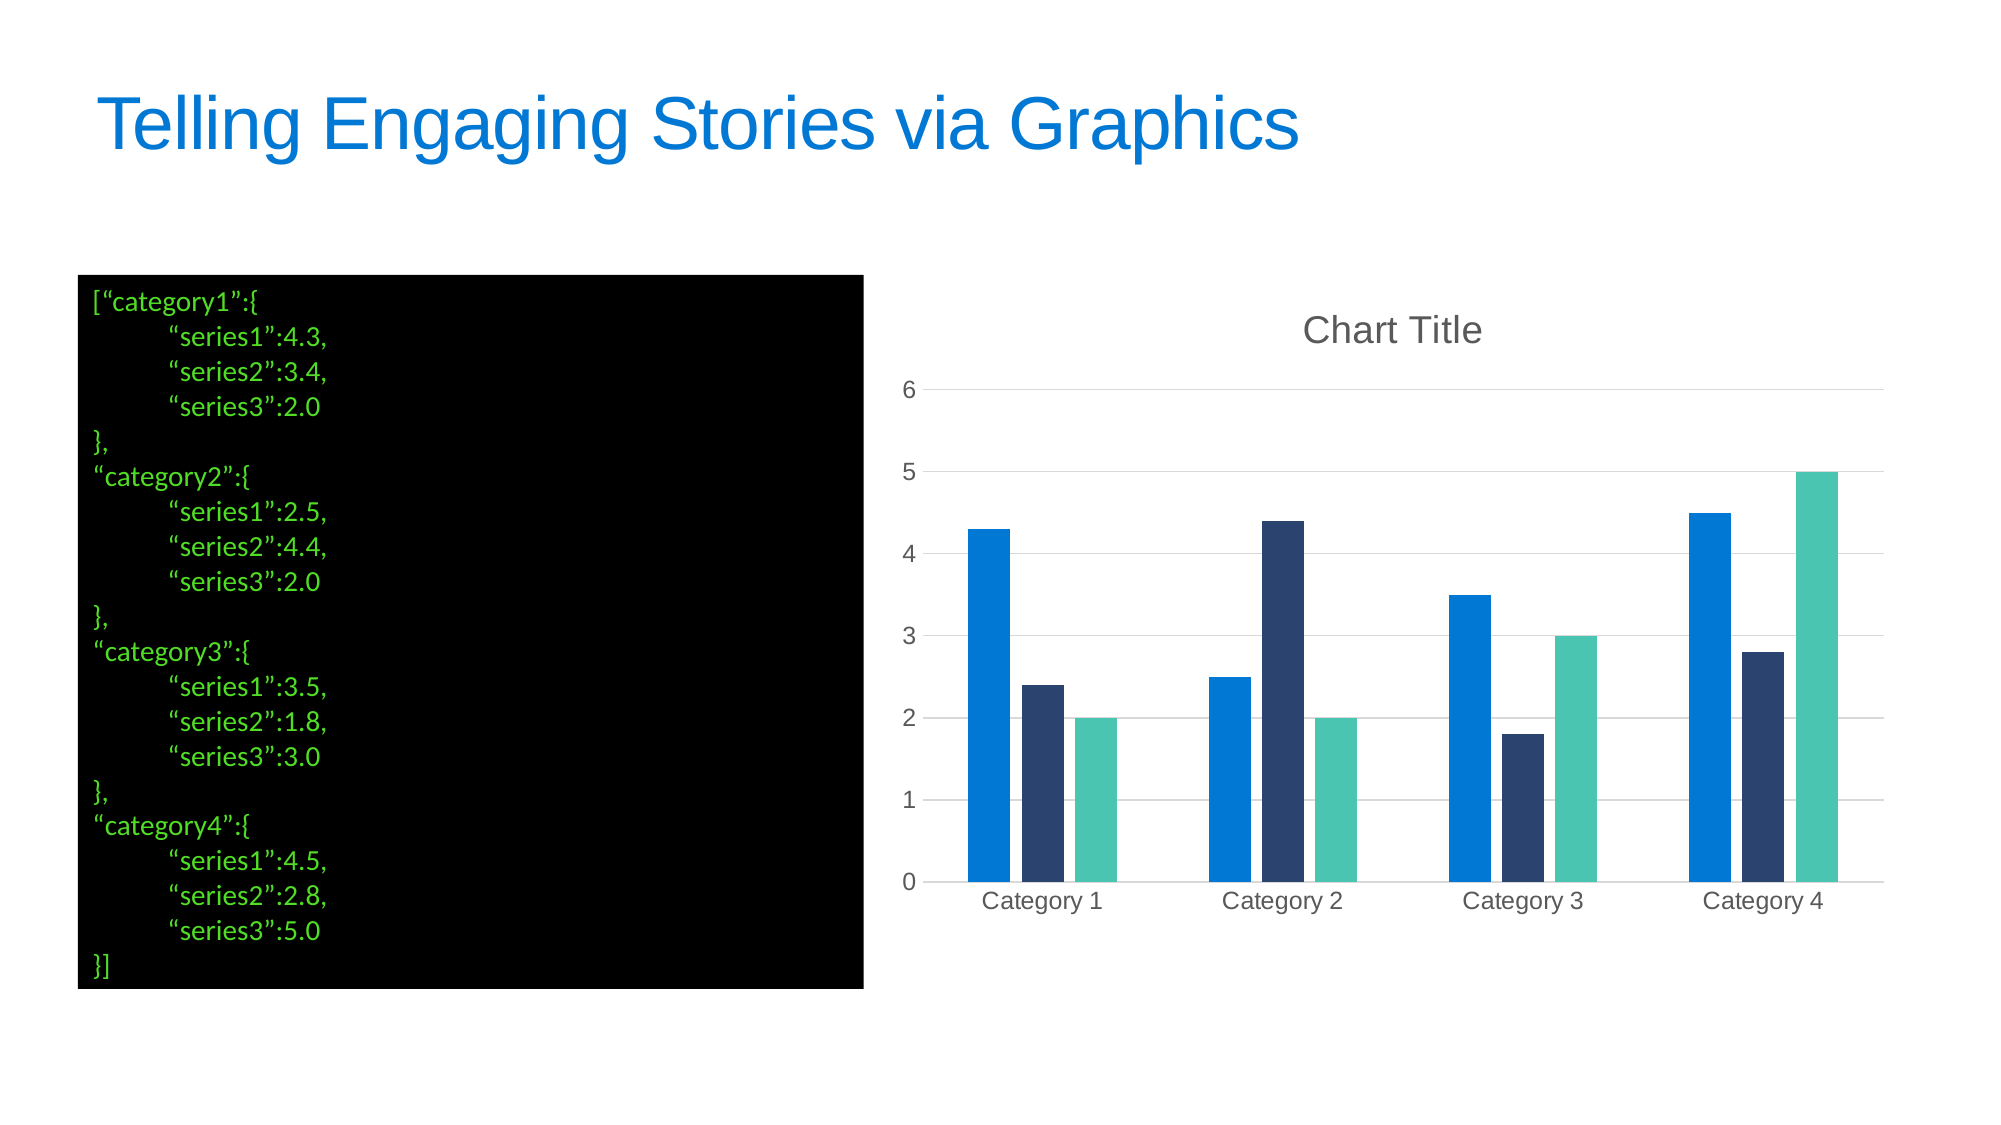

# Telling Engaging Stories via Graphics
[“category1”:{
“series1”:4.3,
“series2”:3.4,
“series3”:2.0
},
“category2”:{
“series1”:2.5,
“series2”:4.4,
“series3”:2.0
},
“category3”:{
“series1”:3.5,
“series2”:1.8,
“series3”:3.0
},
“category4”:{
“series1”:4.5,
“series2”:2.8,
“series3”:5.0
}]

### Chart:

| Category | Series 1 | Series 2 | Series 3 |
|---|---|---|---|
| Category 1 | 4.3 | 2.4 | 2.0 |
| Category 2 | 2.5 | 4.4 | 2.0 |
| Category 3 | 3.5 | 1.8 | 3.0 |
| Category 4 | 4.5 | 2.8 | 5.0 |